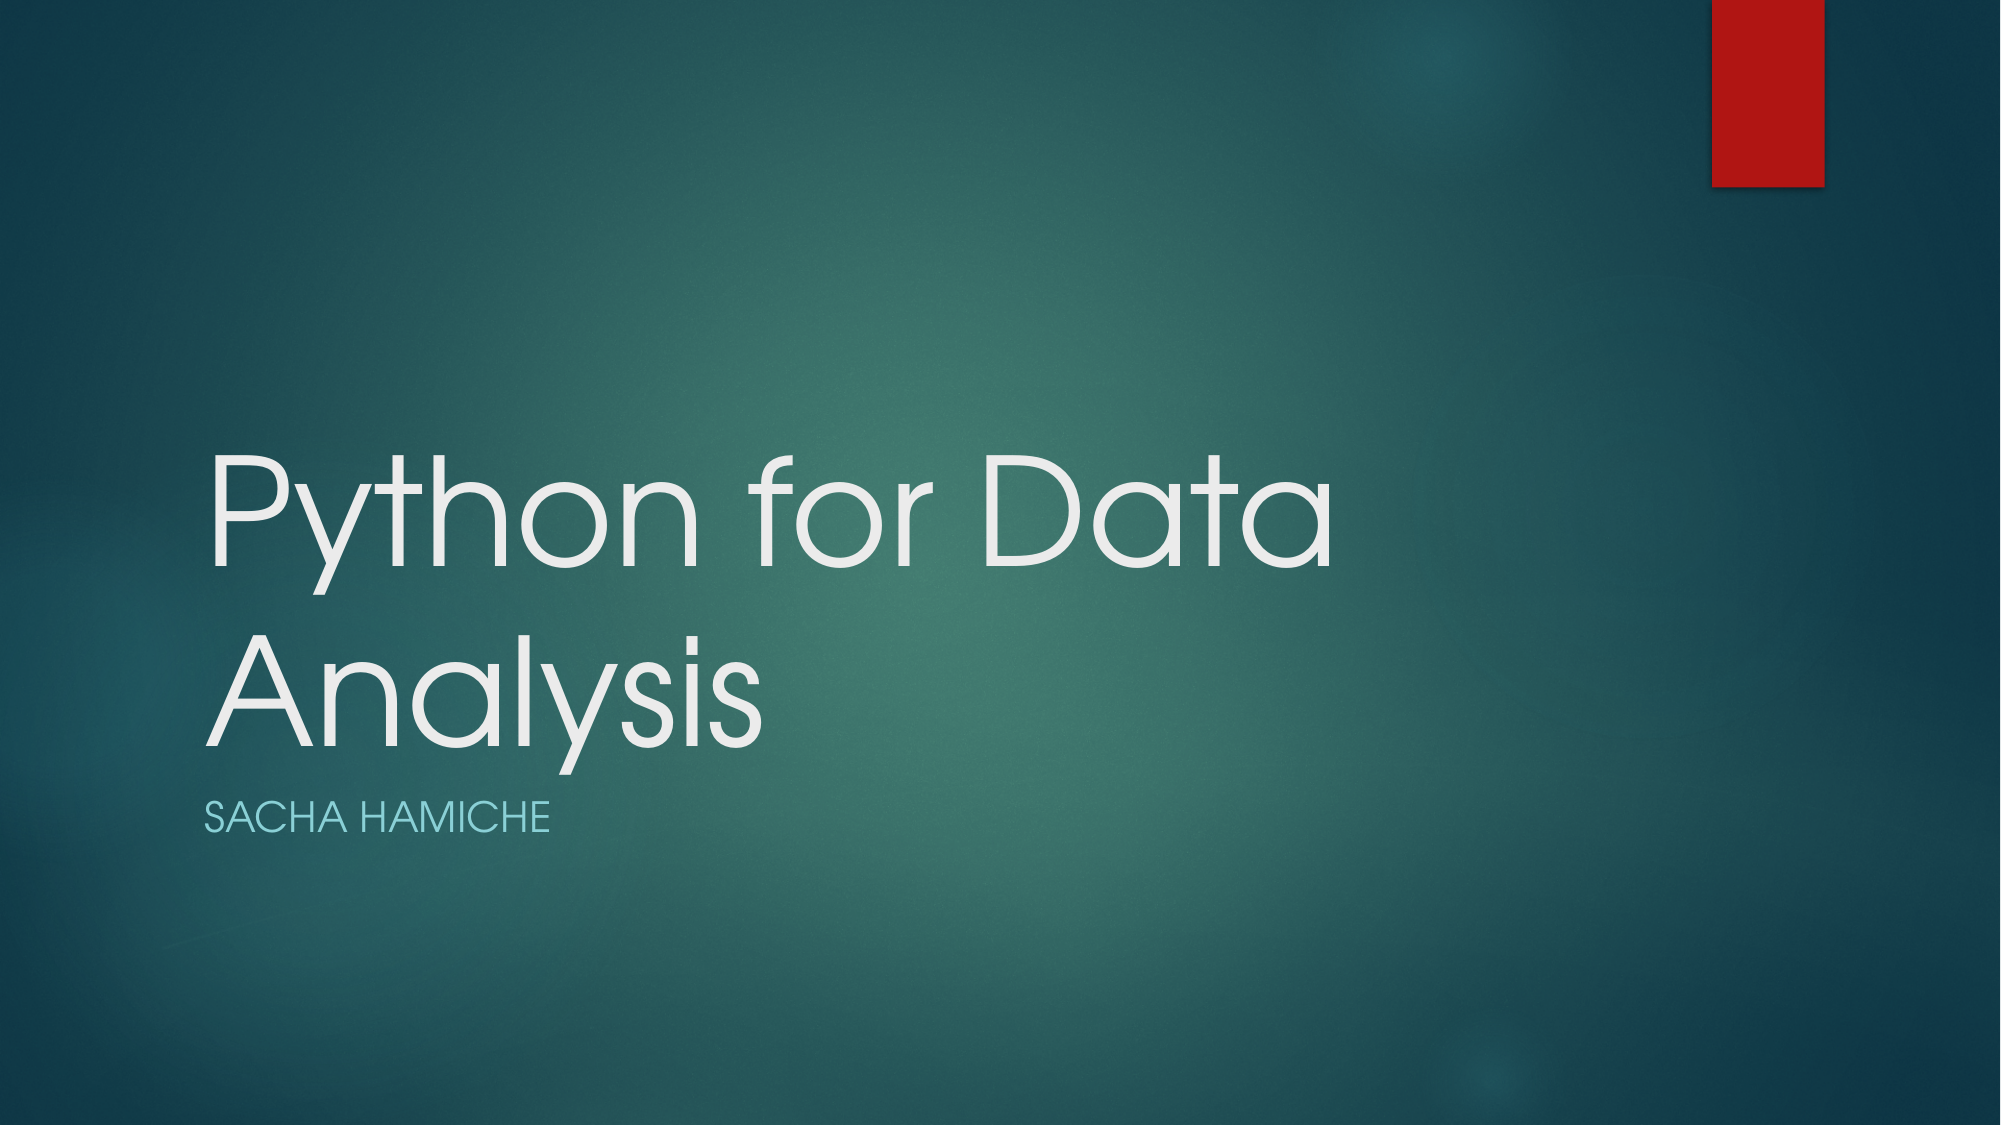

# Python for Data Analysis
Sacha HAMiche